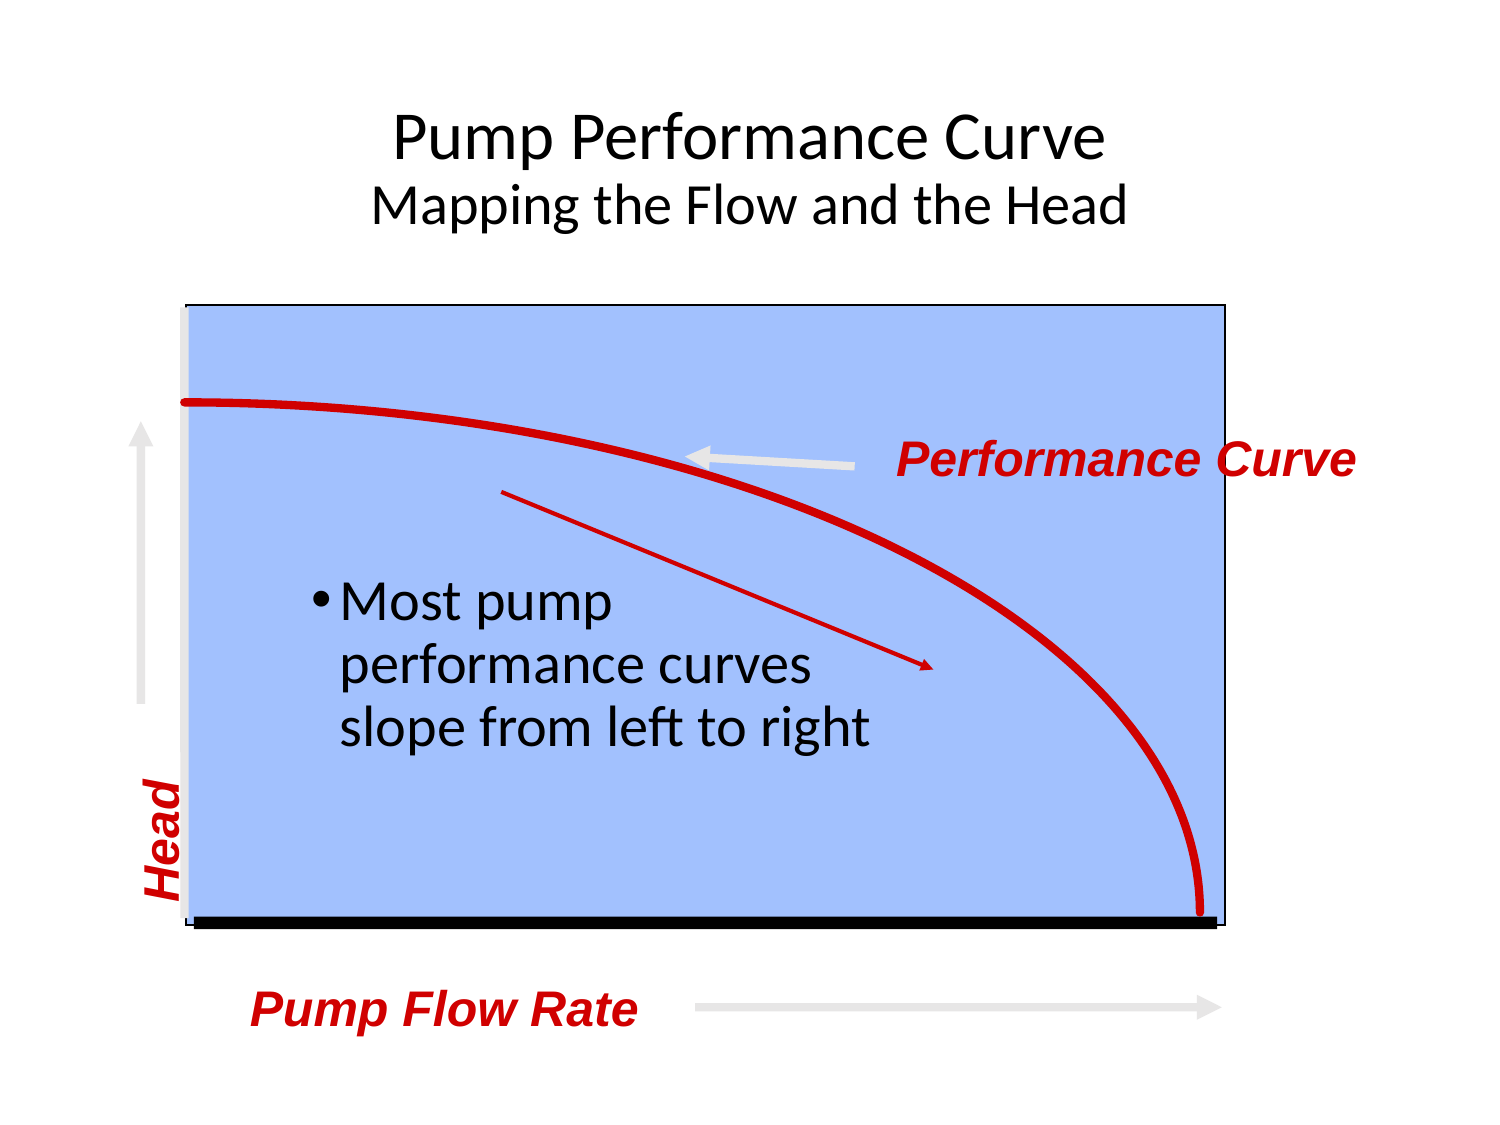

# Pump Performance Curve Mapping the Flow and the Head

Performance Curve

Head

Most pump performance curves slope from left to right
Pump Flow Rate